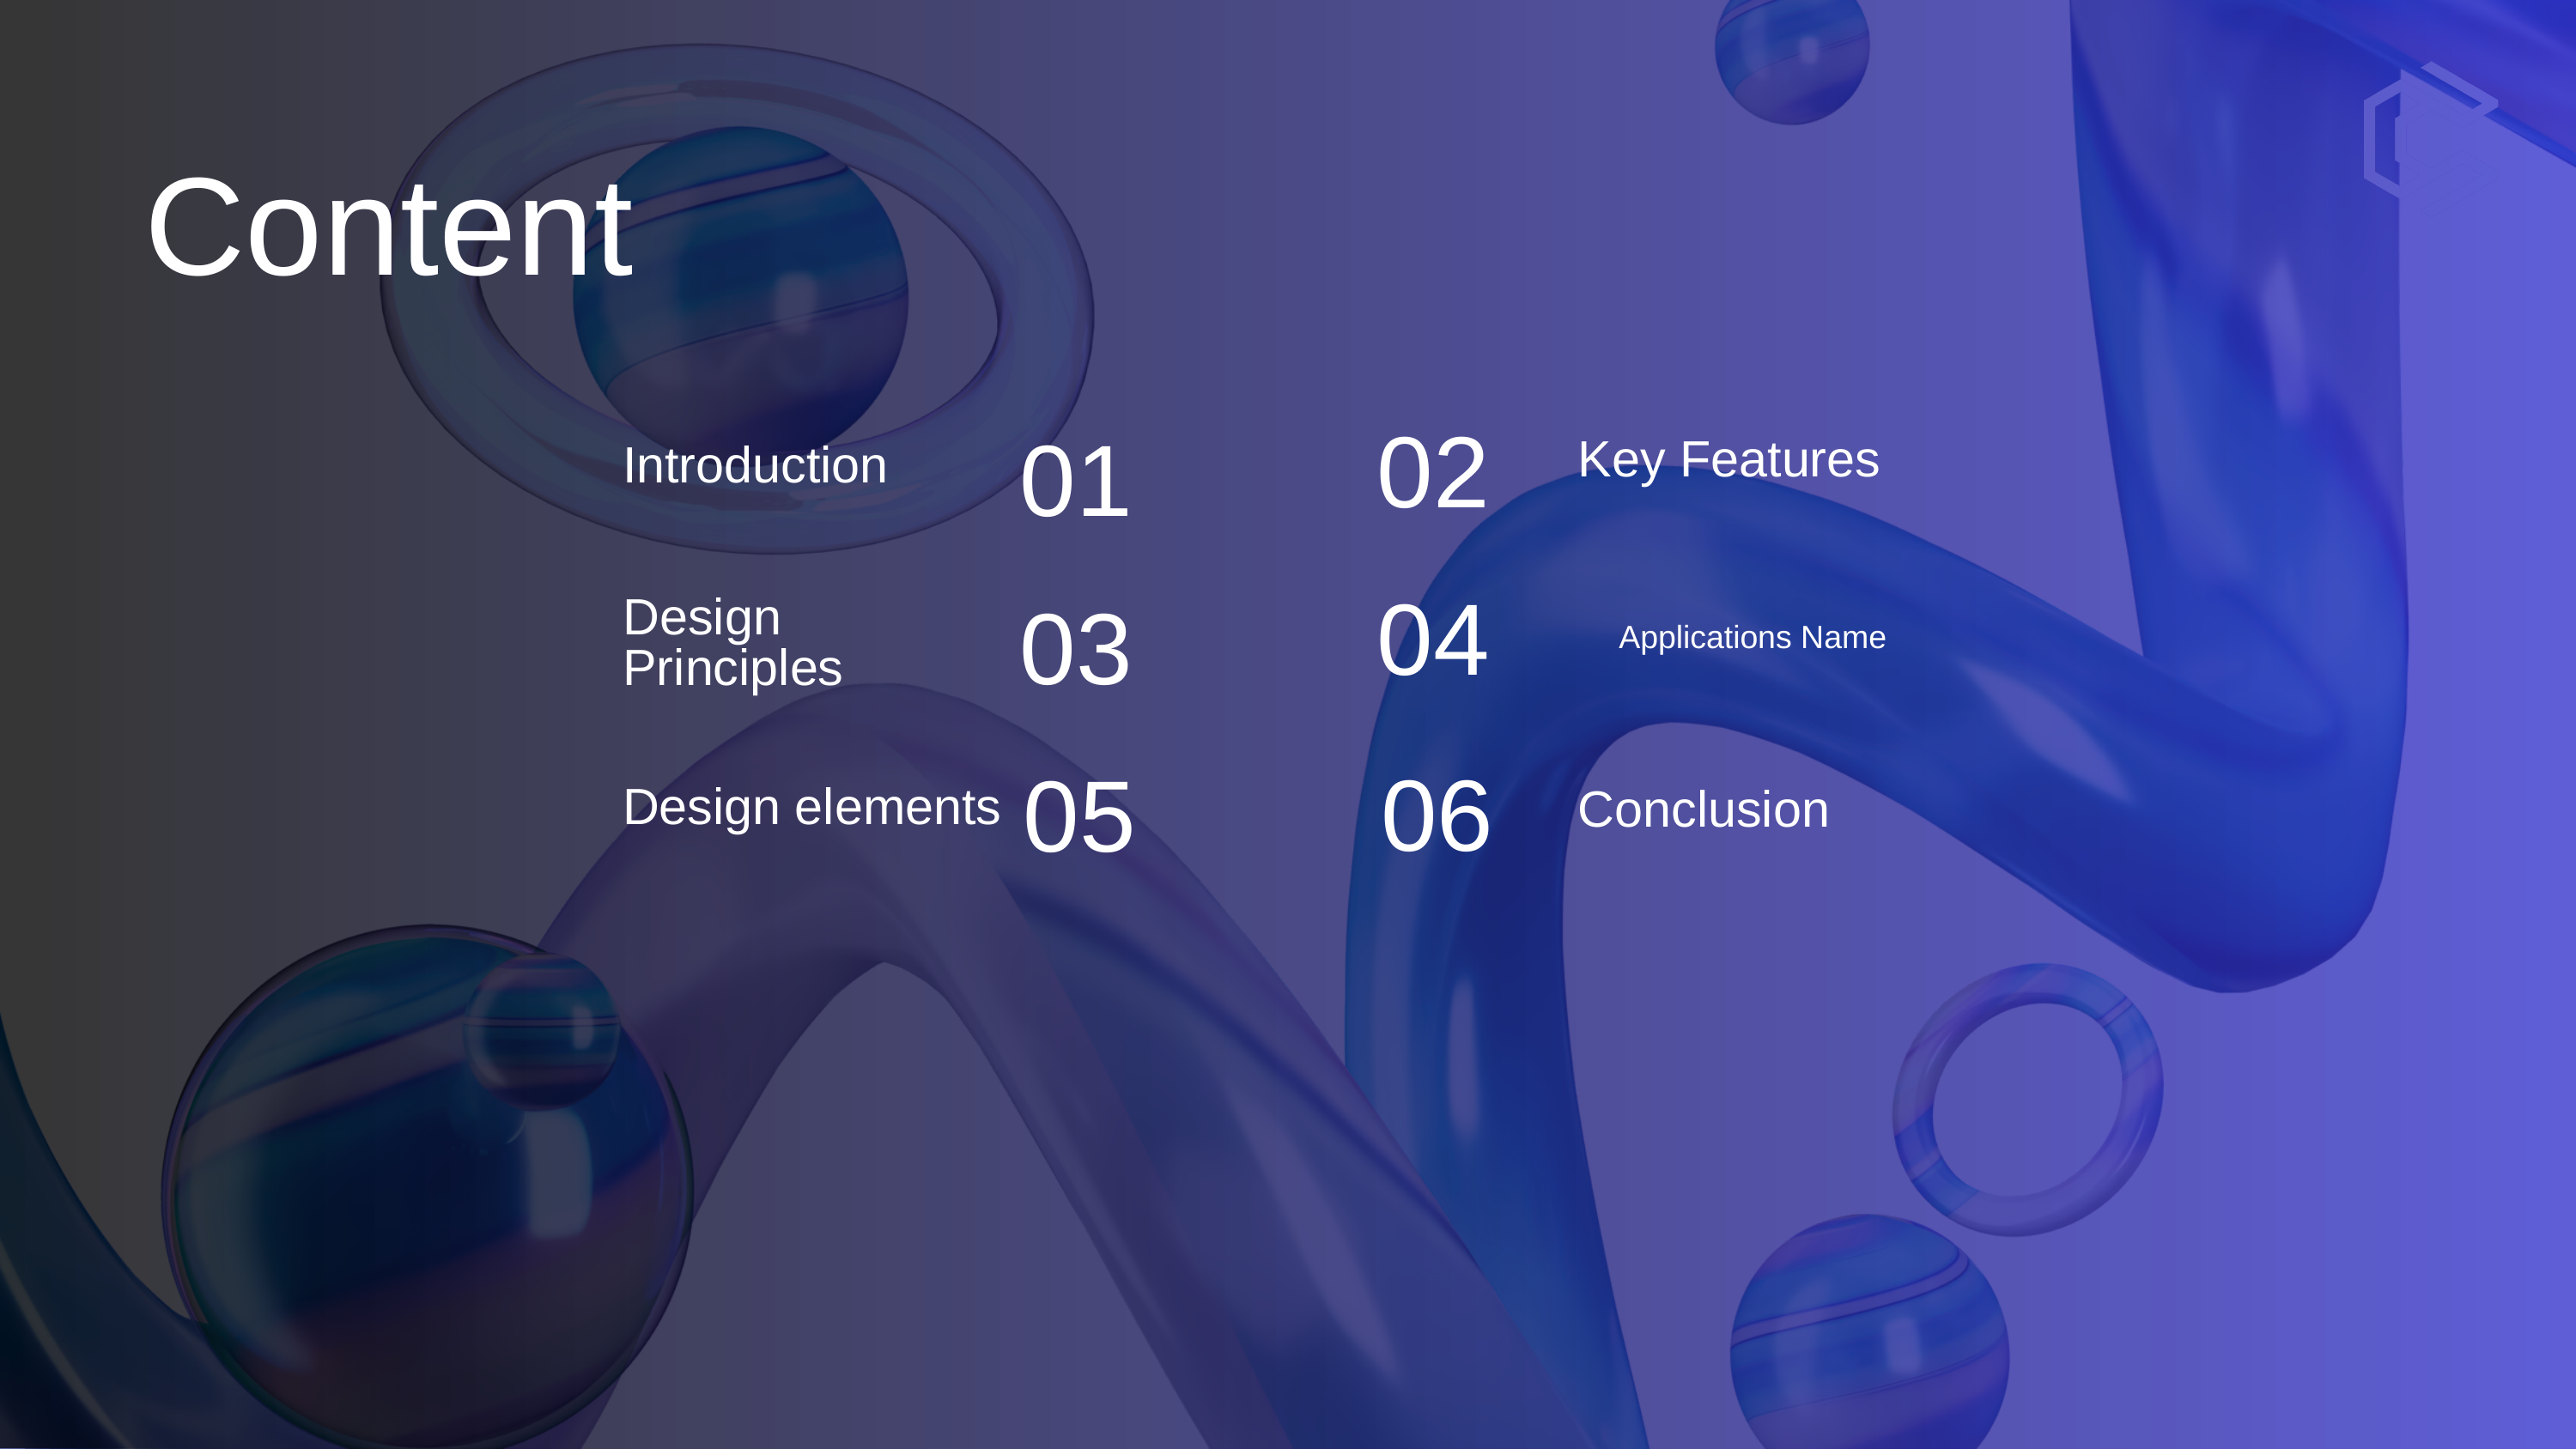

Content
02
01
Key Features
Introduction
Design Principles
04
Applications Name
03
06
05
Design elements
Conclusion